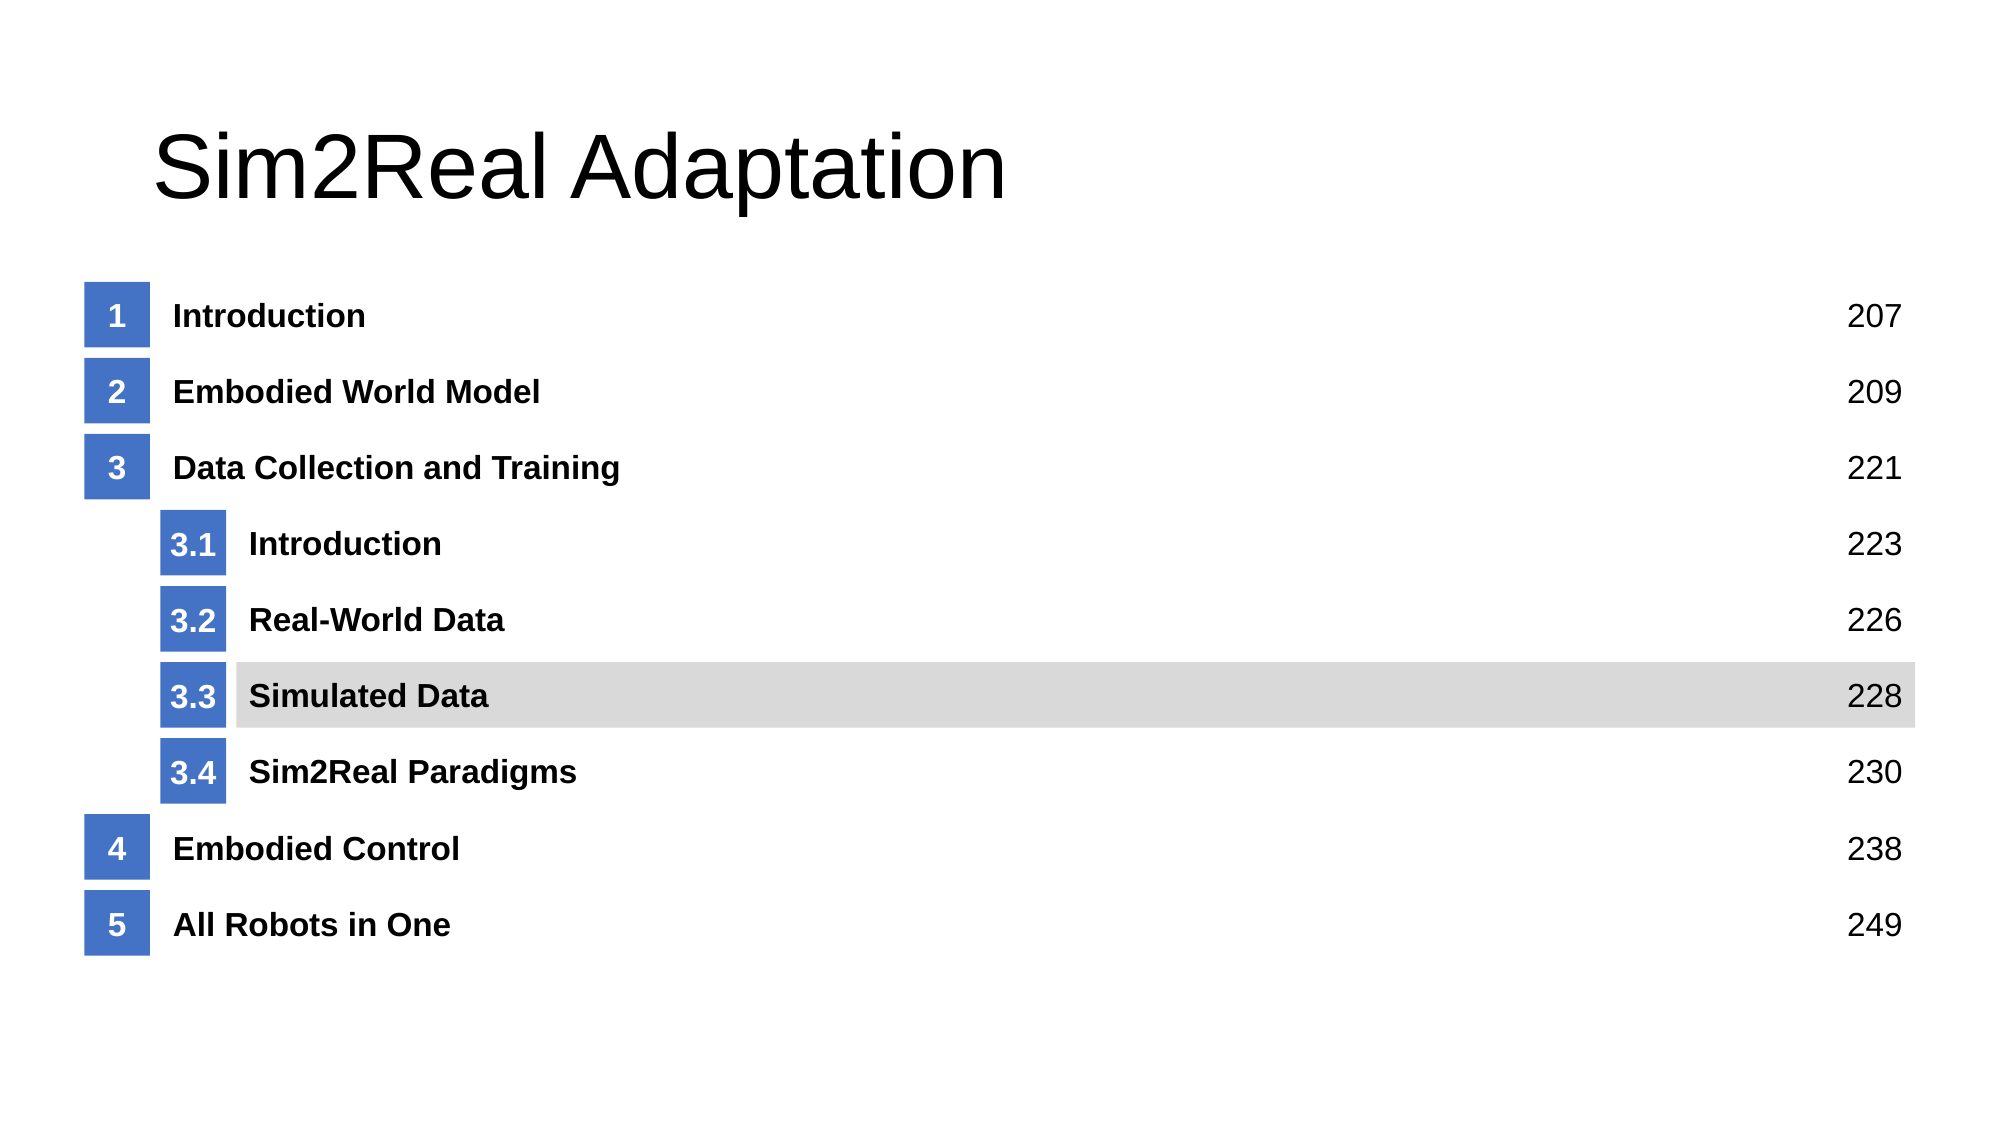

# Sim2Real Adaptation
1
Introduction
207
2
Embodied World Model
209
3
Data Collection and Training
221
3.1
Introduction
223
3.2
Real-World Data
226
3.3

Simulated Data
228
3.4
Sim2Real Paradigms
230
4
Embodied Control
238
5
All Robots in One
249